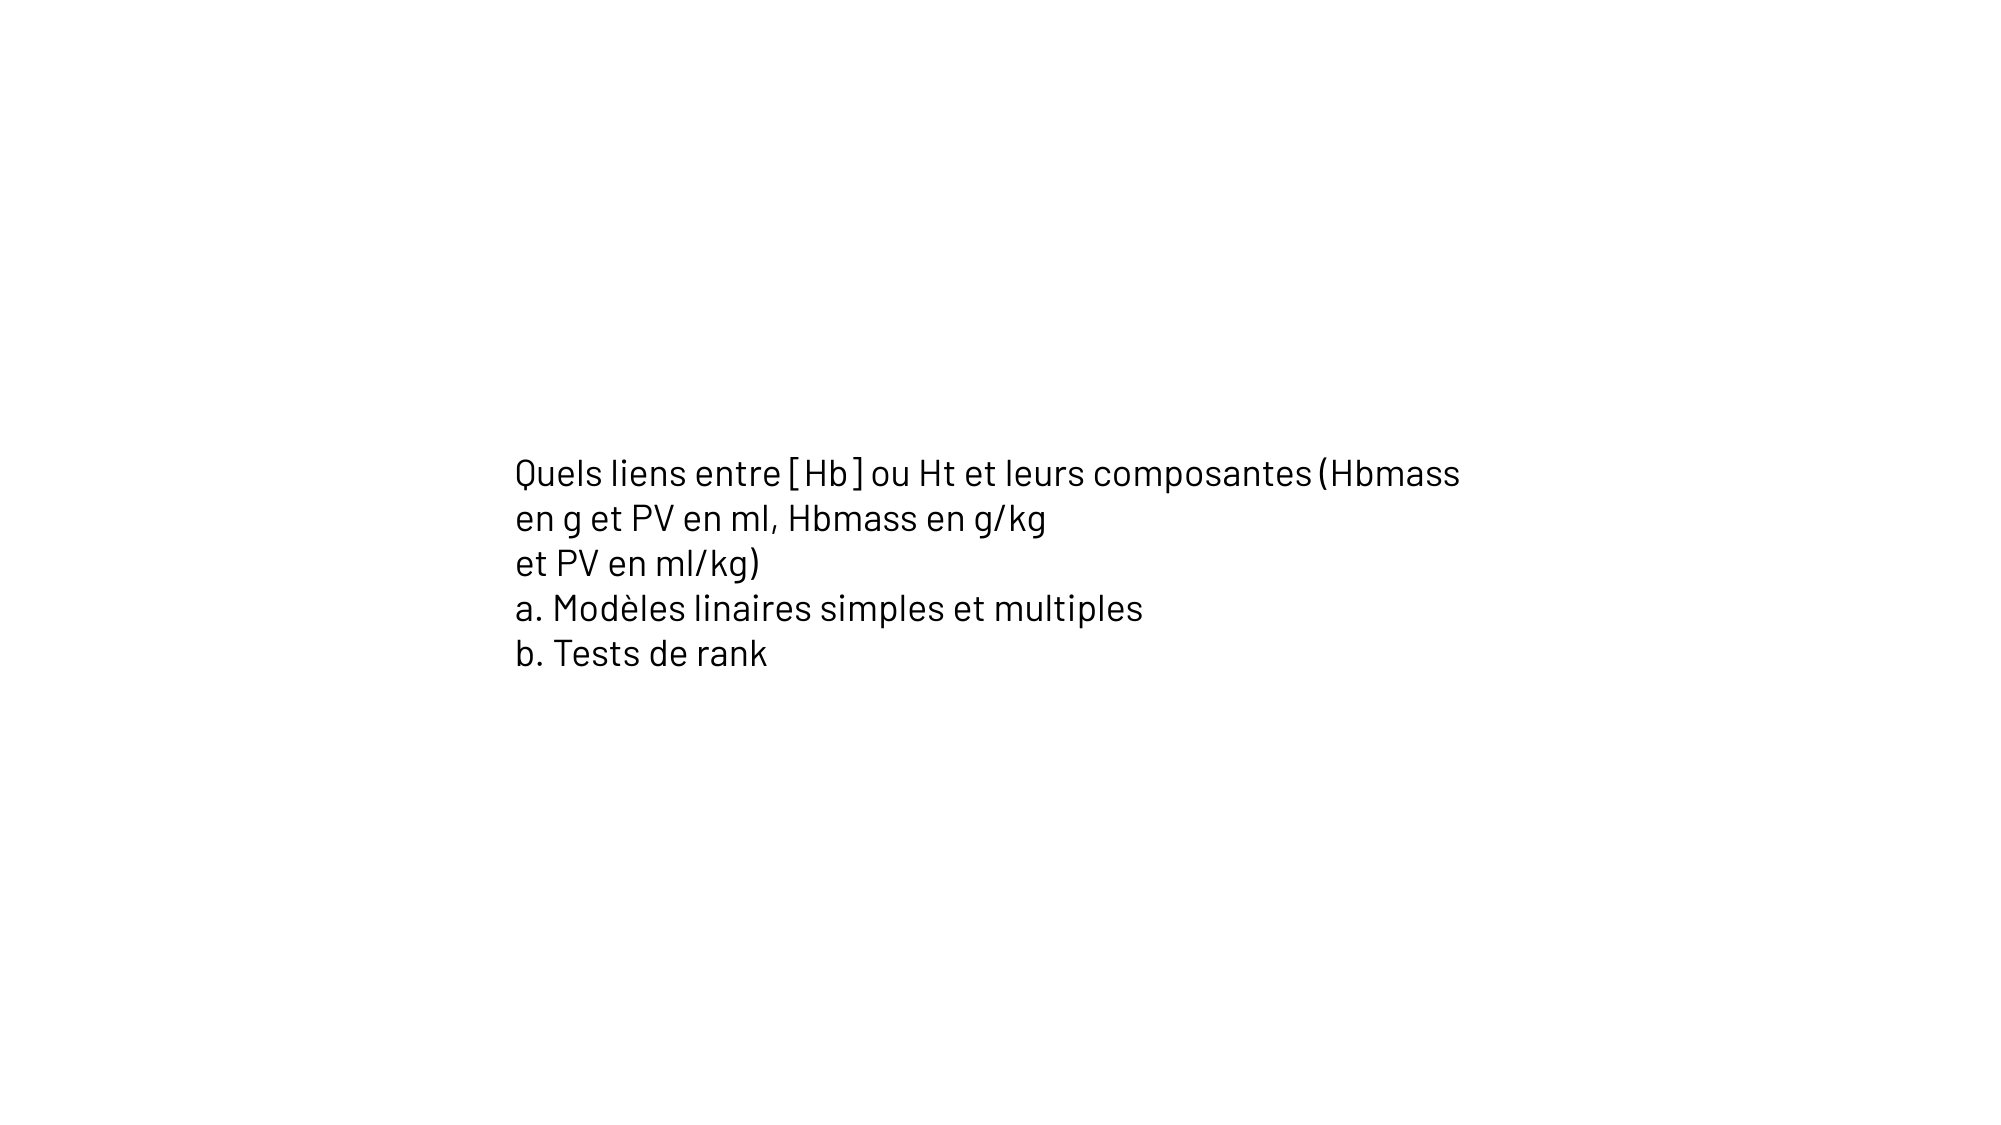

Quels liens entre [Hb] ou Ht et leurs composantes (Hbmass en g et PV en ml, Hbmass en g/kg
et PV en ml/kg)
a. Modèles linaires simples et multiples
b. Tests de rank